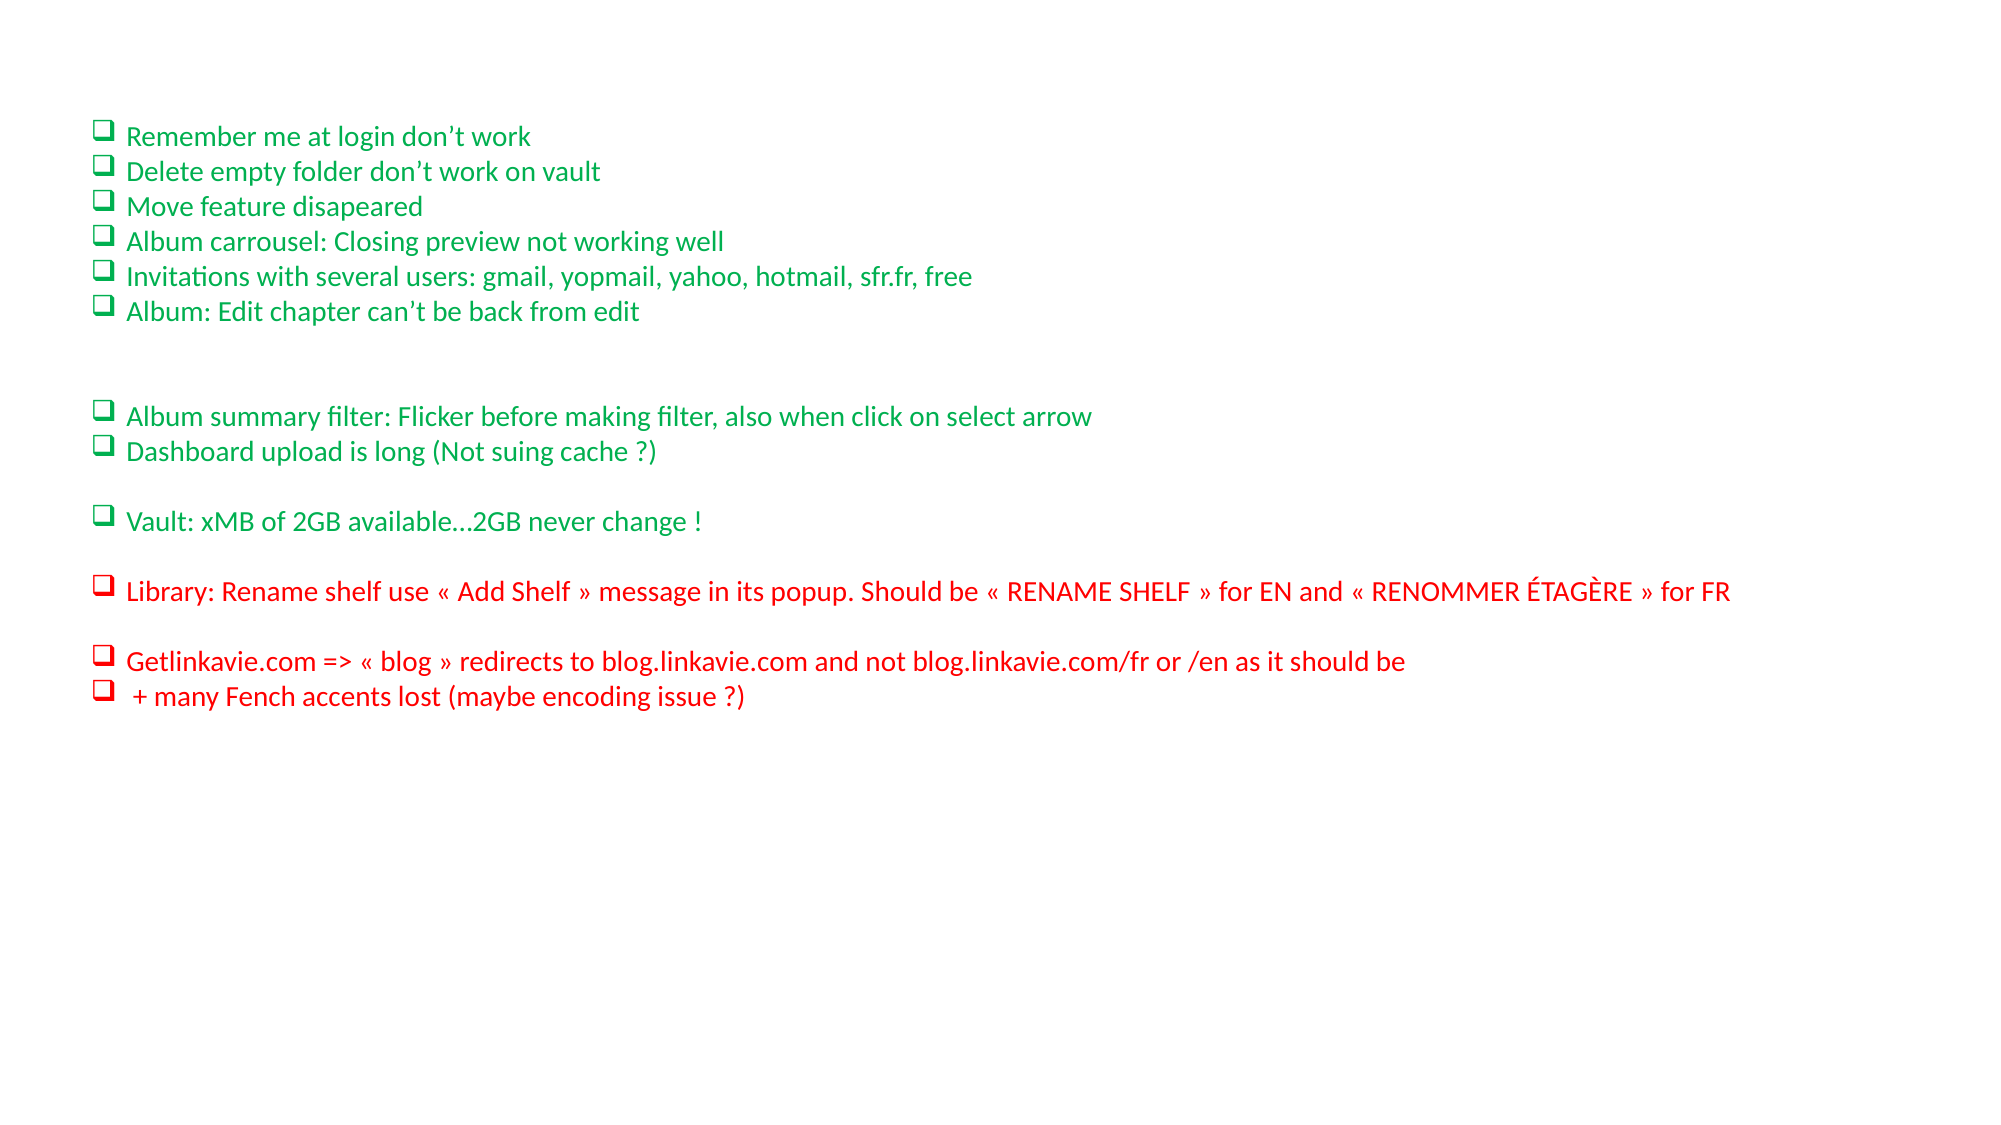

Remember me at login don’t work
Delete empty folder don’t work on vault
Move feature disapeared
Album carrousel: Closing preview not working well
Invitations with several users: gmail, yopmail, yahoo, hotmail, sfr.fr, free
Album: Edit chapter can’t be back from edit

Album summary filter: Flicker before making filter, also when click on select arrow
Dashboard upload is long (Not suing cache ?)

Vault: xMB of 2GB available…2GB never change !

Library: Rename shelf use « Add Shelf » message in its popup. Should be « RENAME SHELF » for EN and « RENOMMER ÉTAGÈRE » for FR

Getlinkavie.com => « blog » redirects to blog.linkavie.com and not blog.linkavie.com/fr or /en as it should be
 + many Fench accents lost (maybe encoding issue ?)